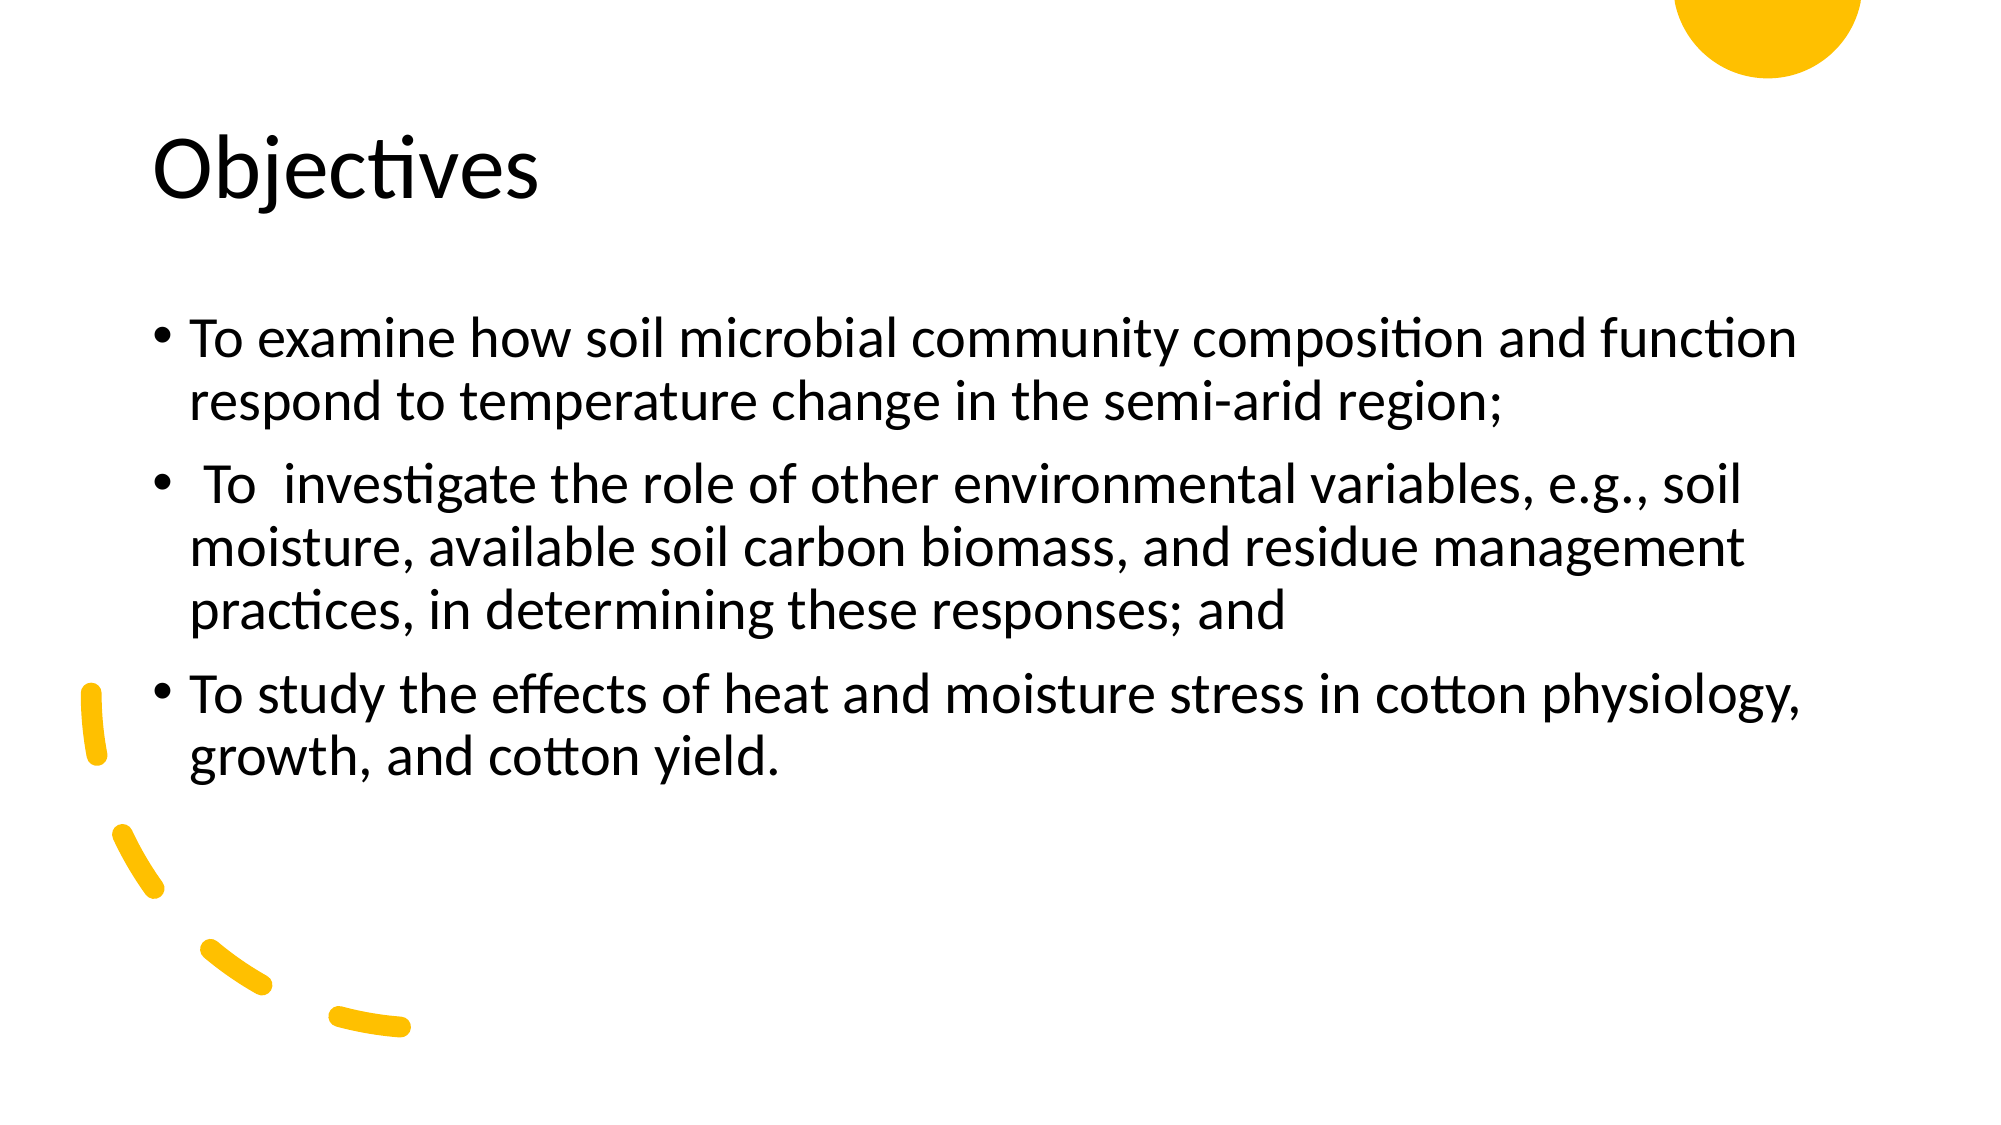

# Objectives
To examine how soil microbial community composition and function respond to temperature change in the semi-arid region;
 To  investigate the role of other environmental variables, e.g., soil moisture, available soil carbon biomass, and residue management practices, in determining these responses; and
To study the effects of heat and moisture stress in cotton physiology, growth, and cotton yield.